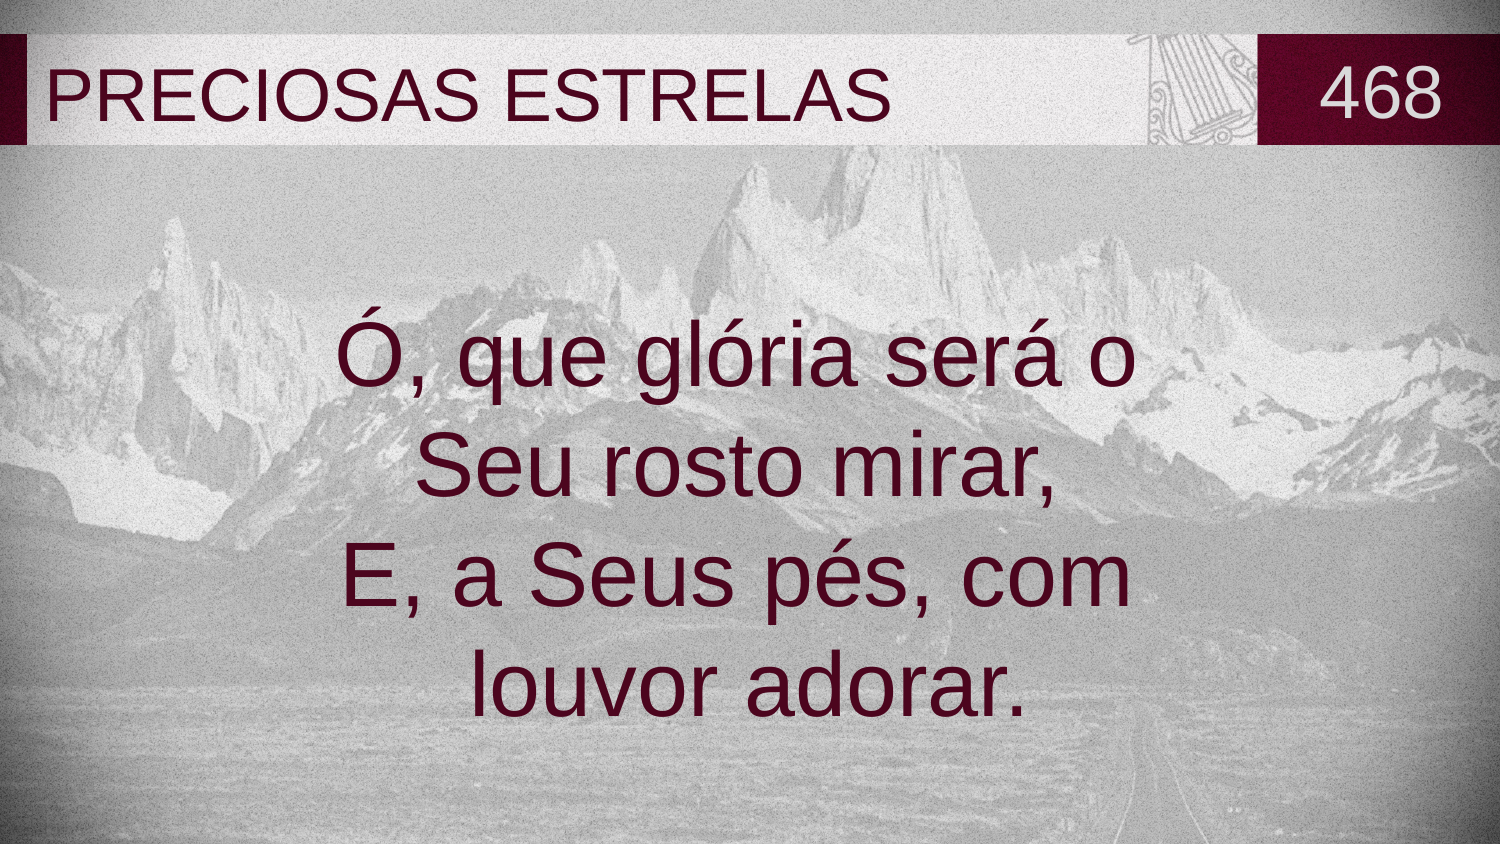

# PRECIOSAS ESTRELAS
468
Ó, que glória será o
Seu rosto mirar,
E, a Seus pés, com
louvor adorar.